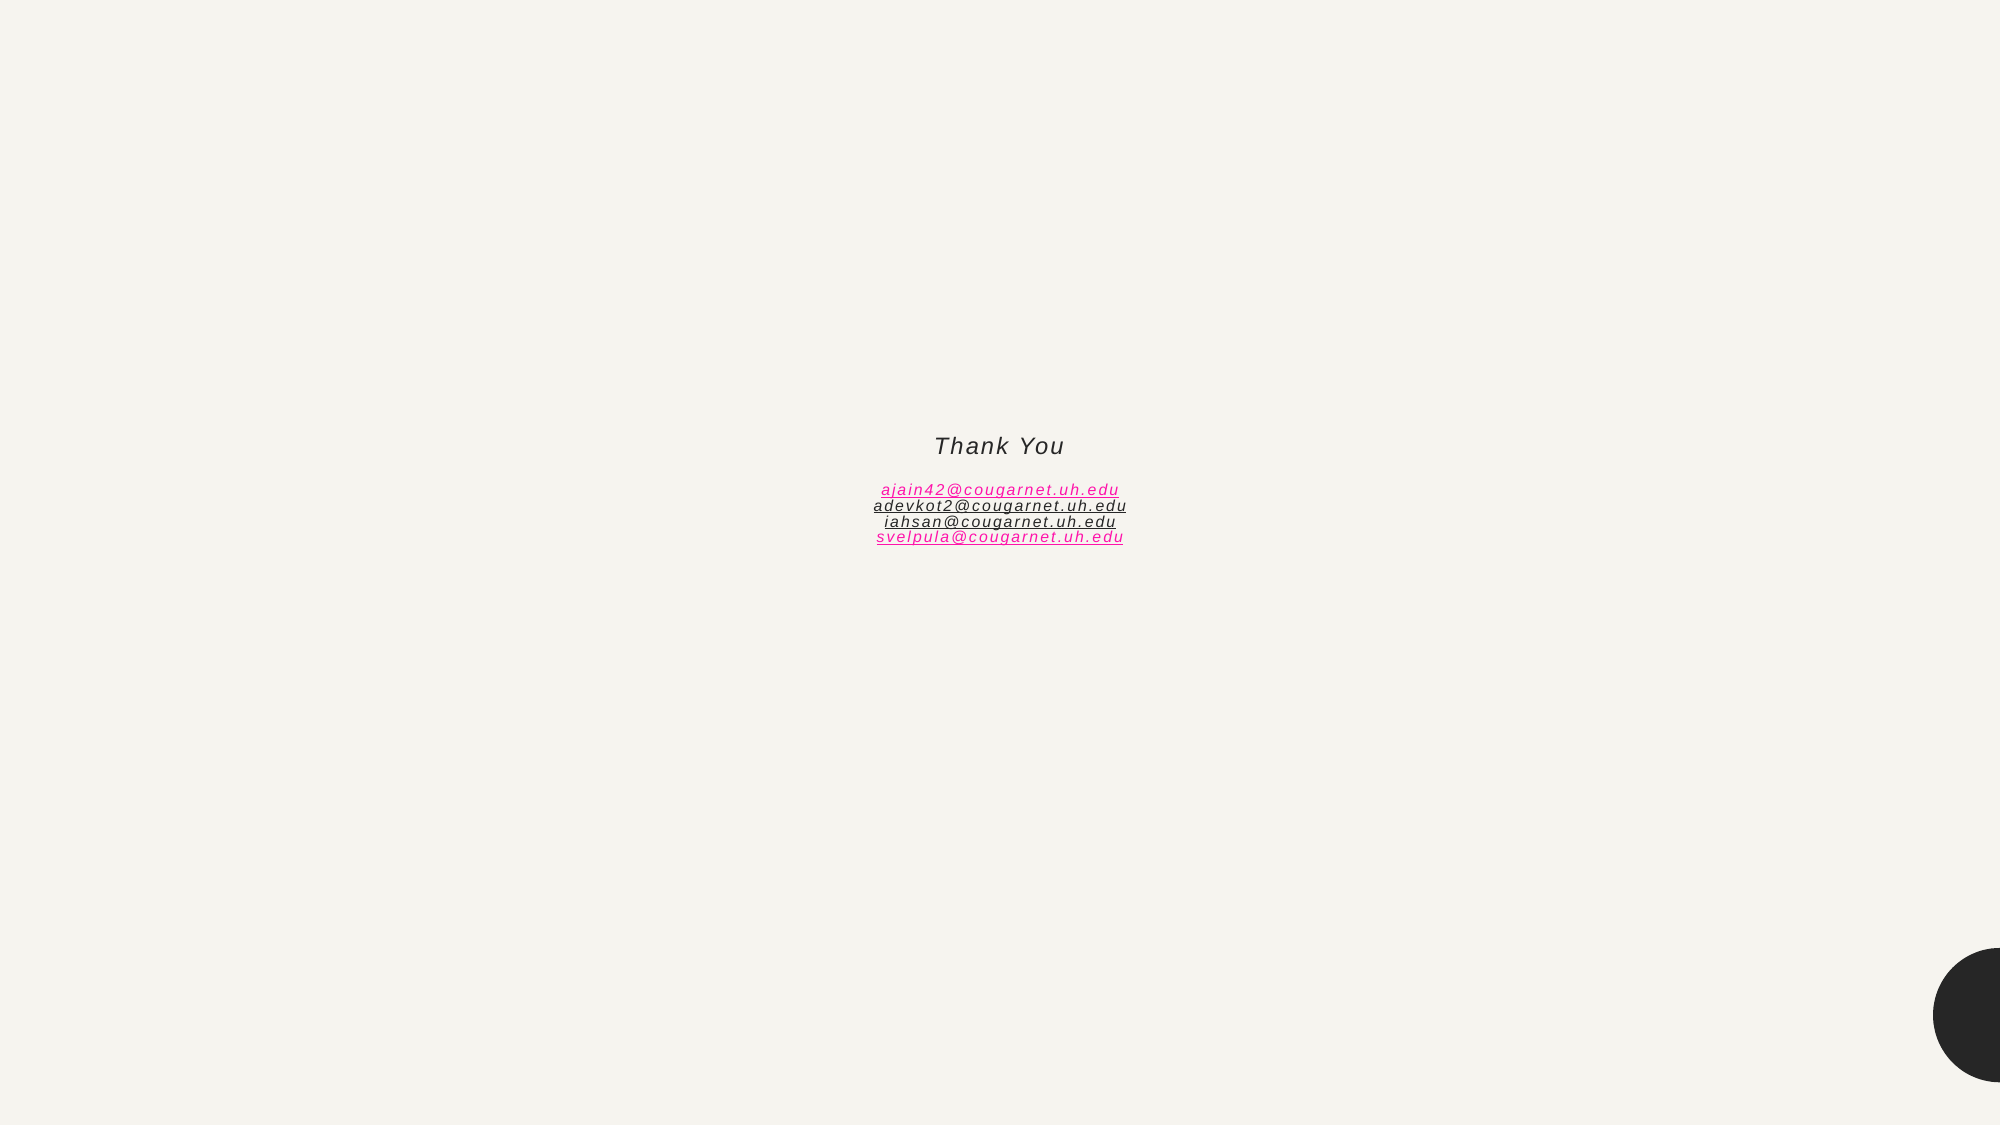

# Thank You ajain42@cougarnet.uh.edu adevkot2@cougarnet.uh.edu iahsan@cougarnet.uh.edu svelpula@cougarnet.uh.edu